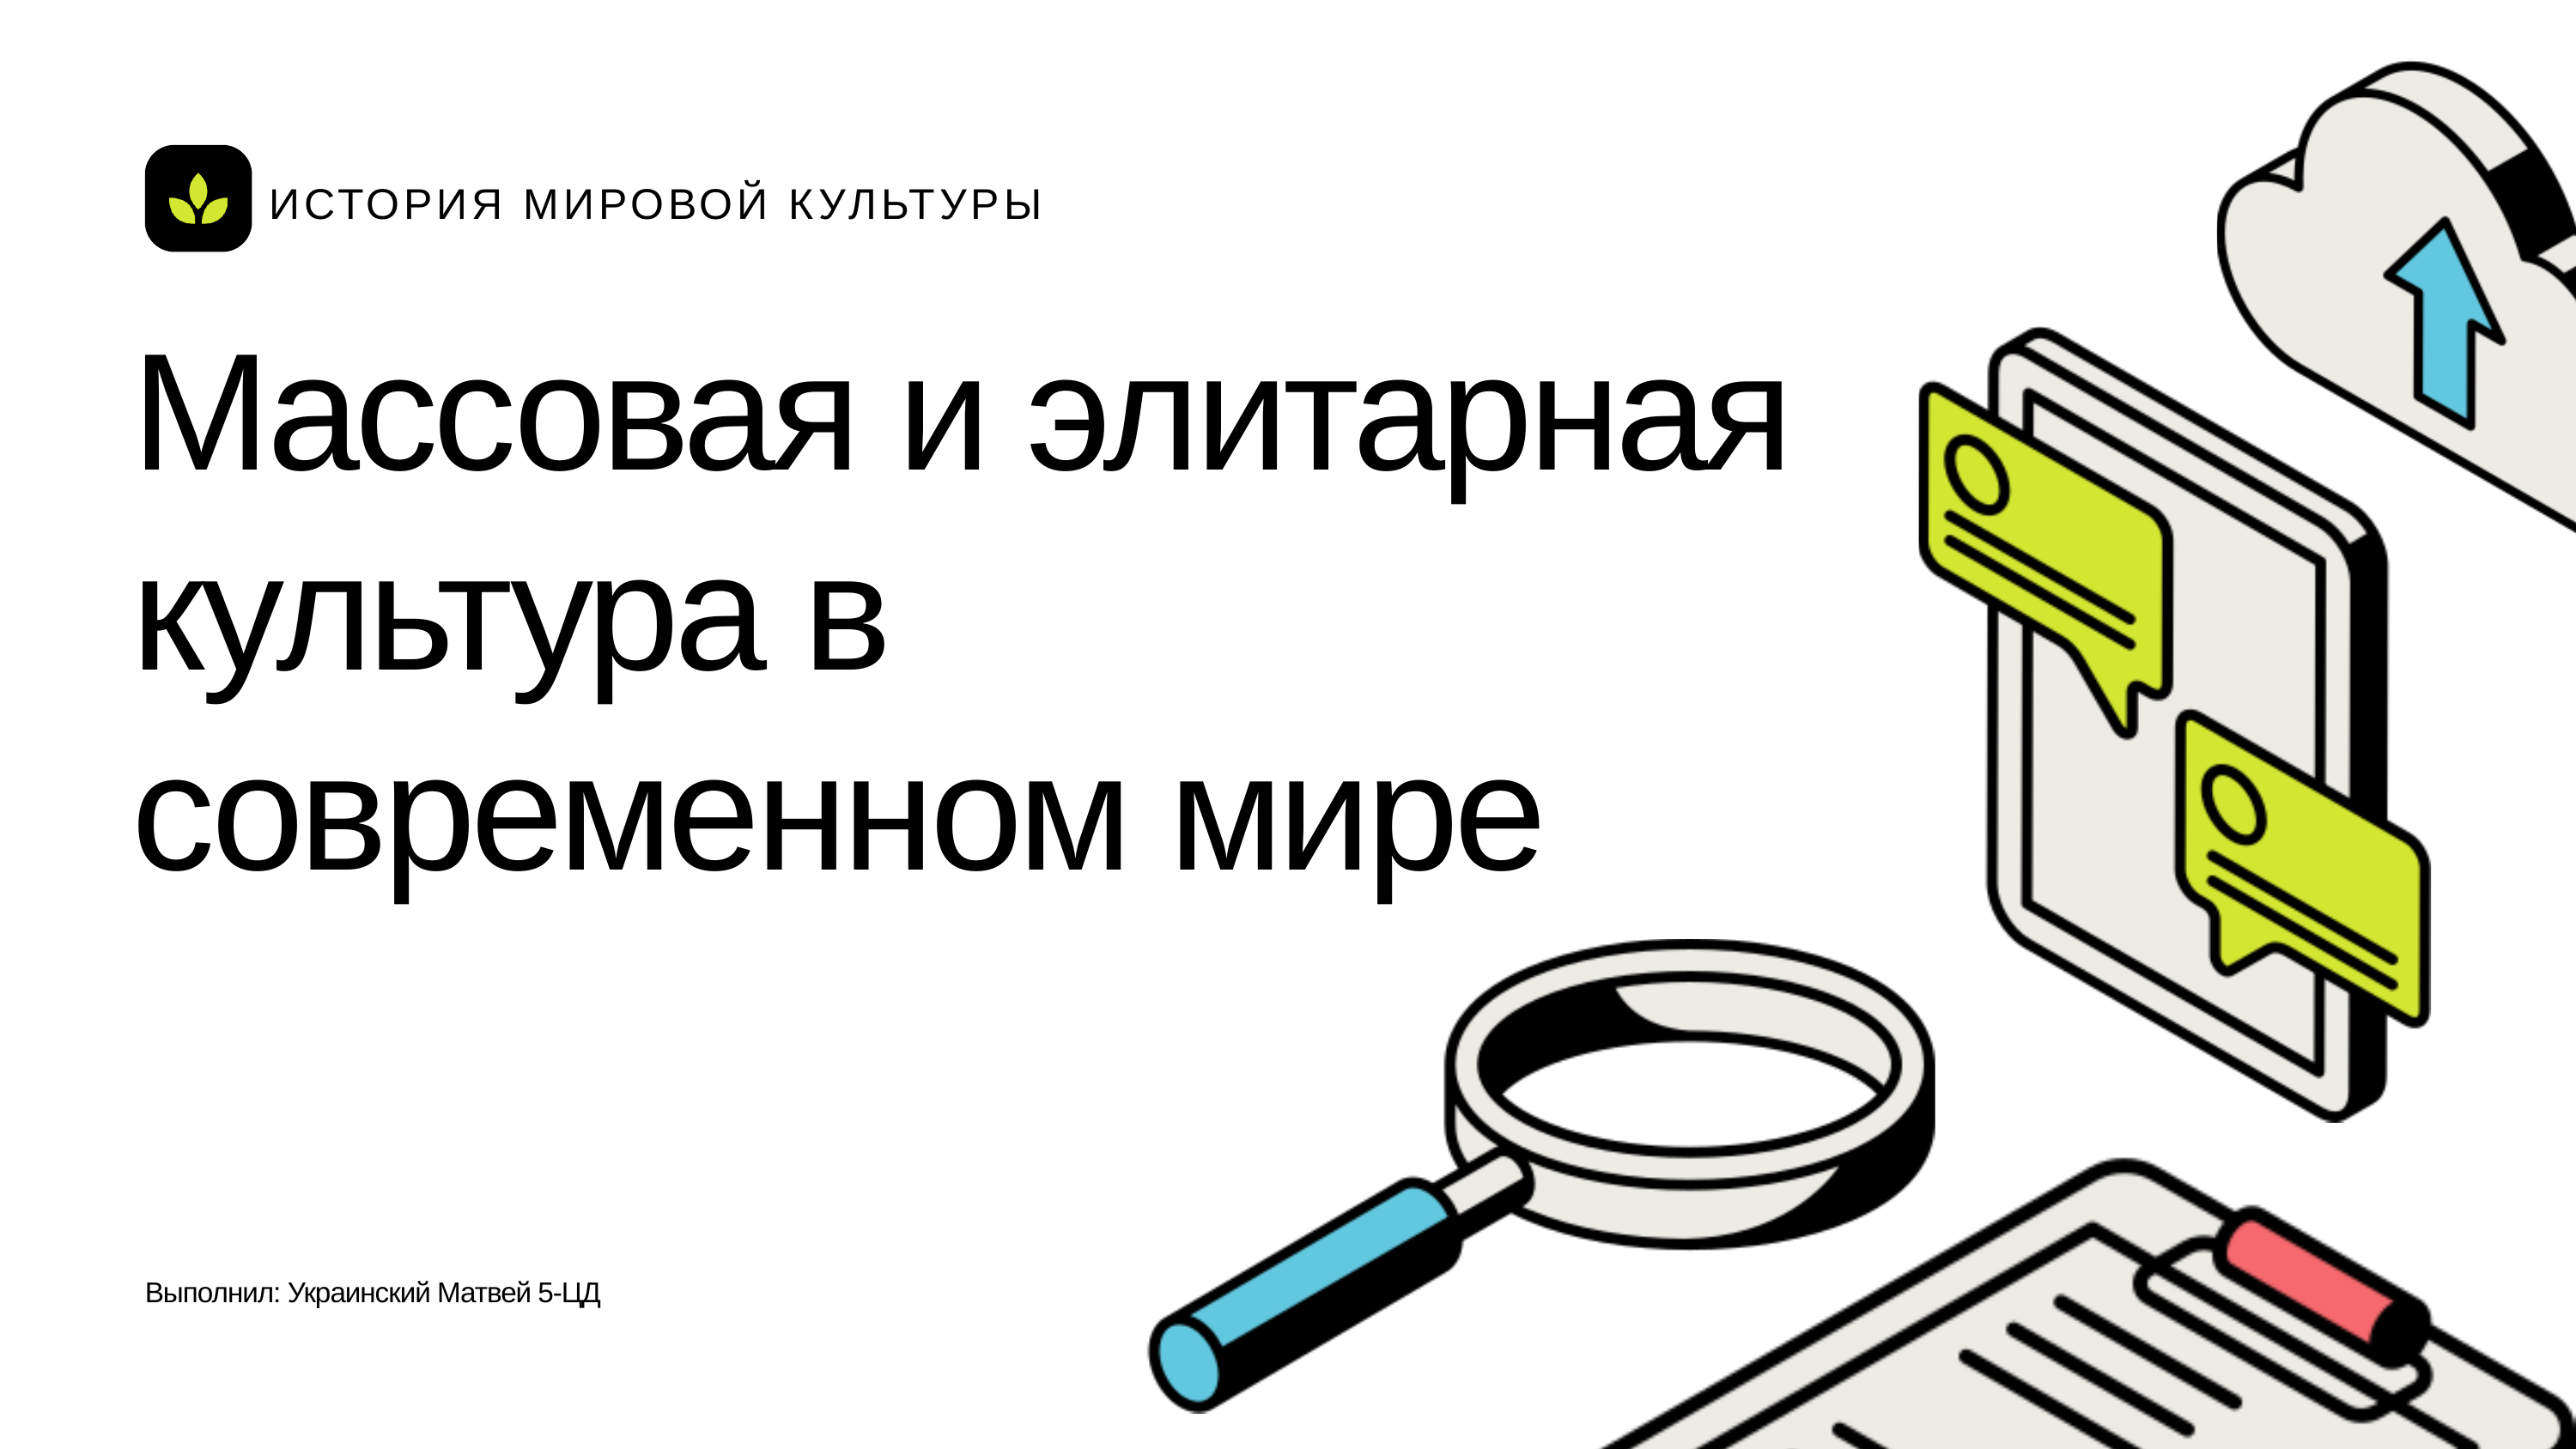

ИСТОРИЯ МИРОВОЙ КУЛЬТУРЫ

Массовая и элитарная культура в современном мире

Выполнил: Украинский Матвей 5-ЦД